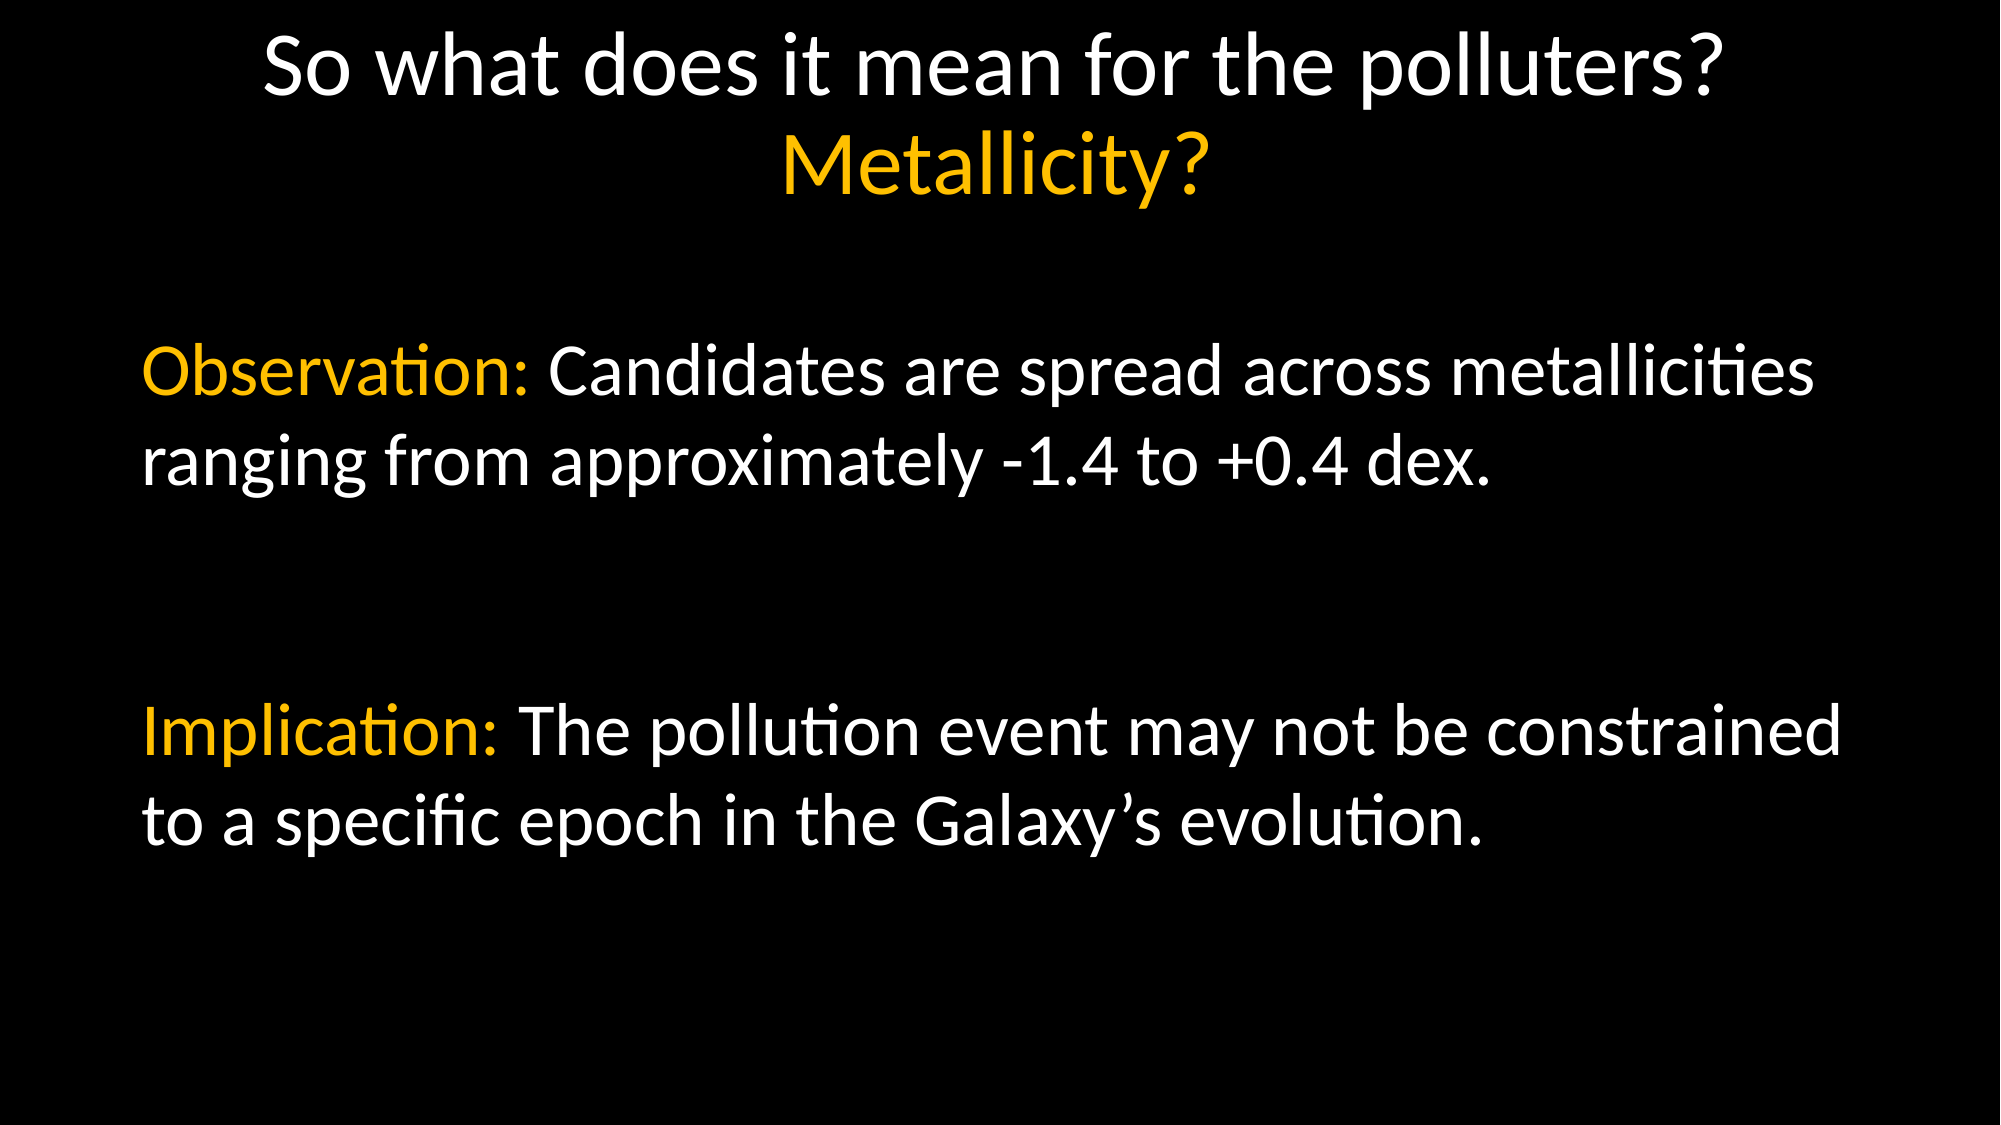

So what does it mean for the polluters?
Metallicity?
Observation: Candidates are spread across metallicities ranging from approximately -1.4 to +0.4 dex.

Implication: The pollution event may not be constrained to a specific epoch in the Galaxy’s evolution.